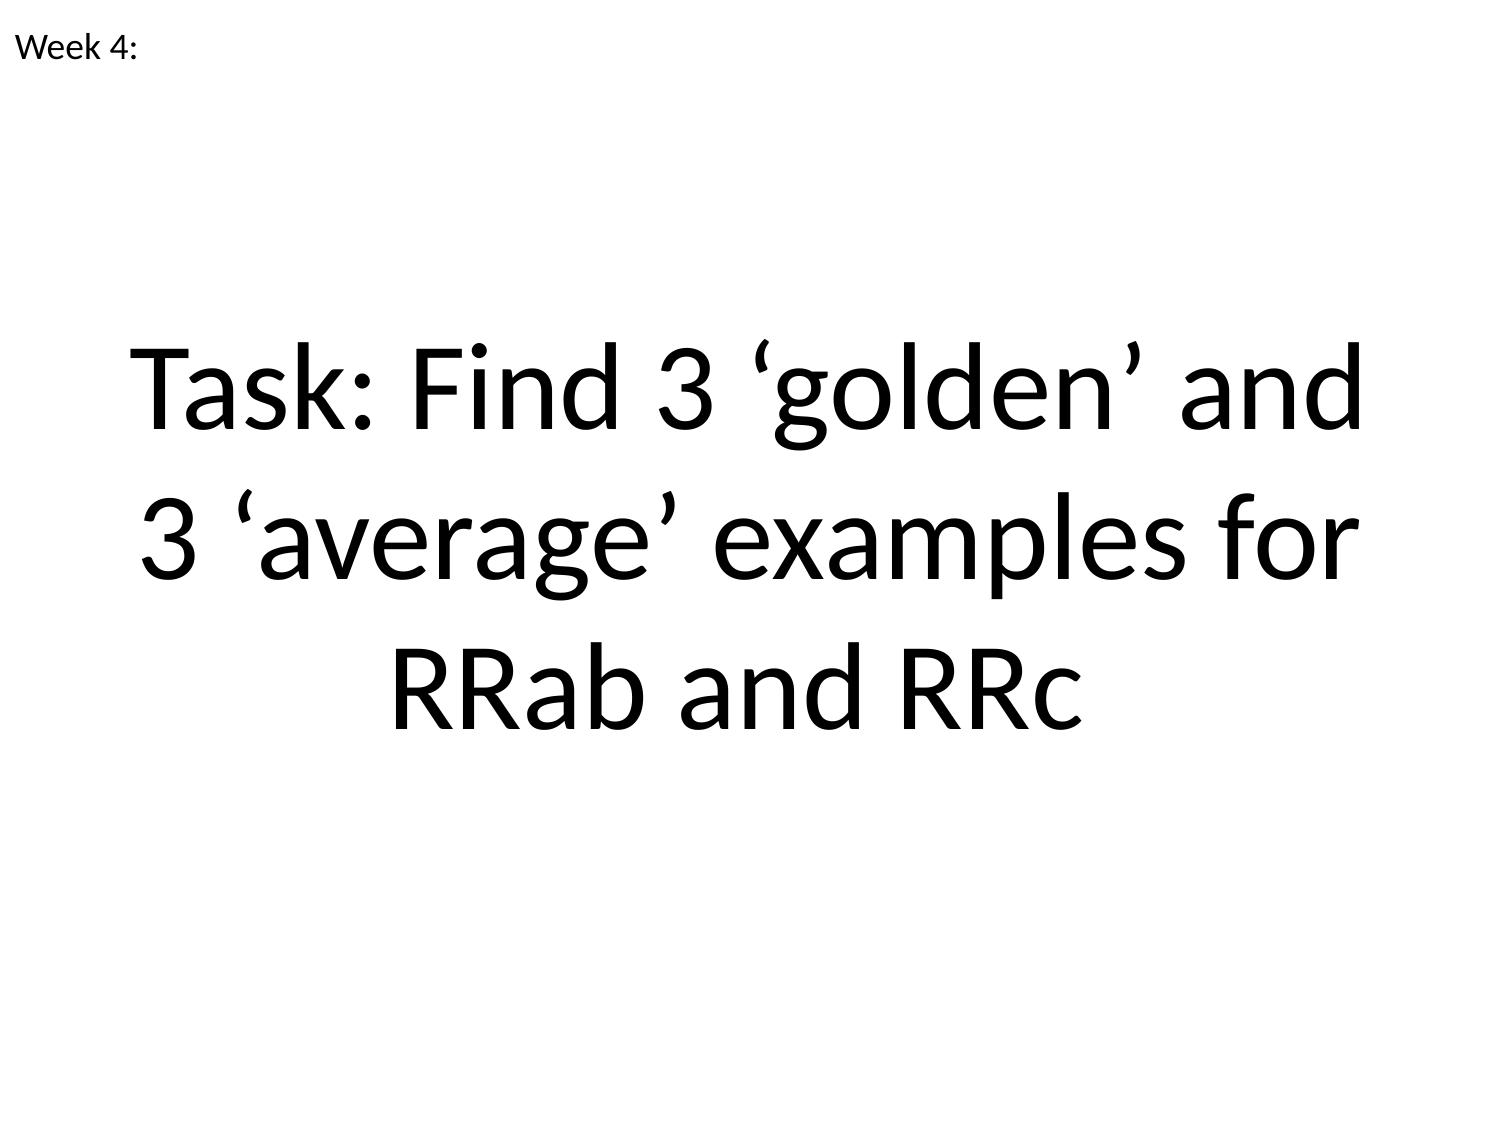

Week 4:
# Task: Find 3 ‘golden’ and 3 ‘average’ examples for RRab and RRc